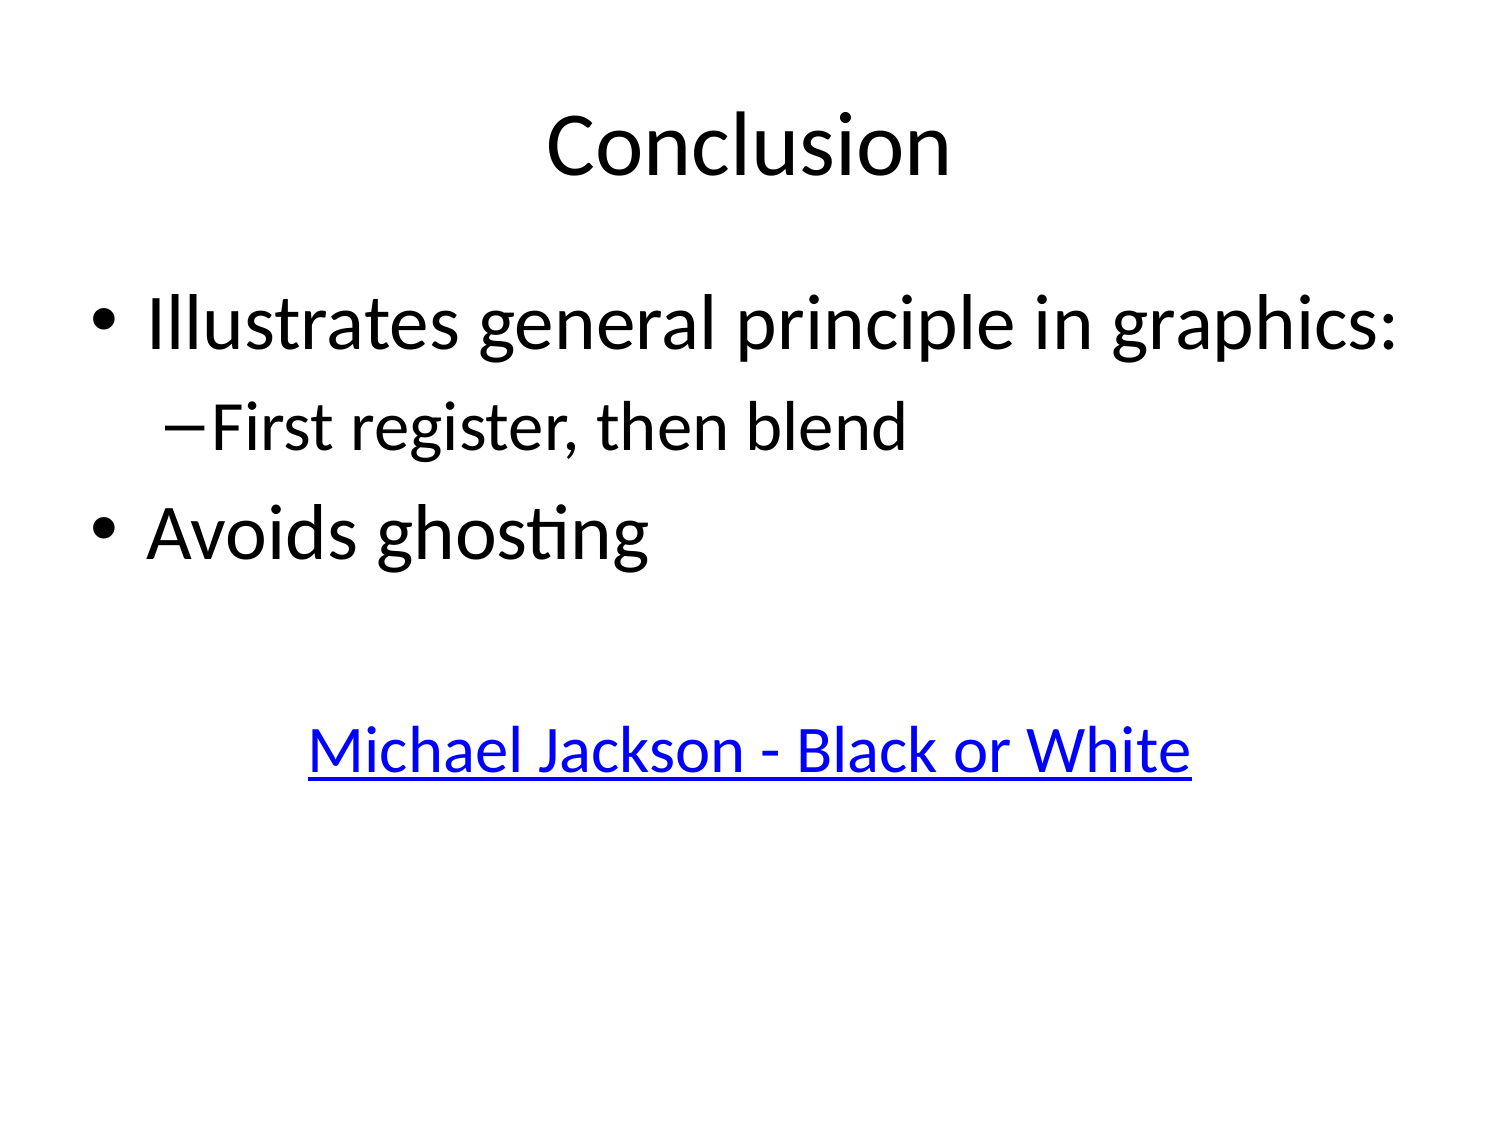

# Conclusion
Illustrates general principle in graphics:
First register, then blend
Avoids ghosting

Michael Jackson - Black or White